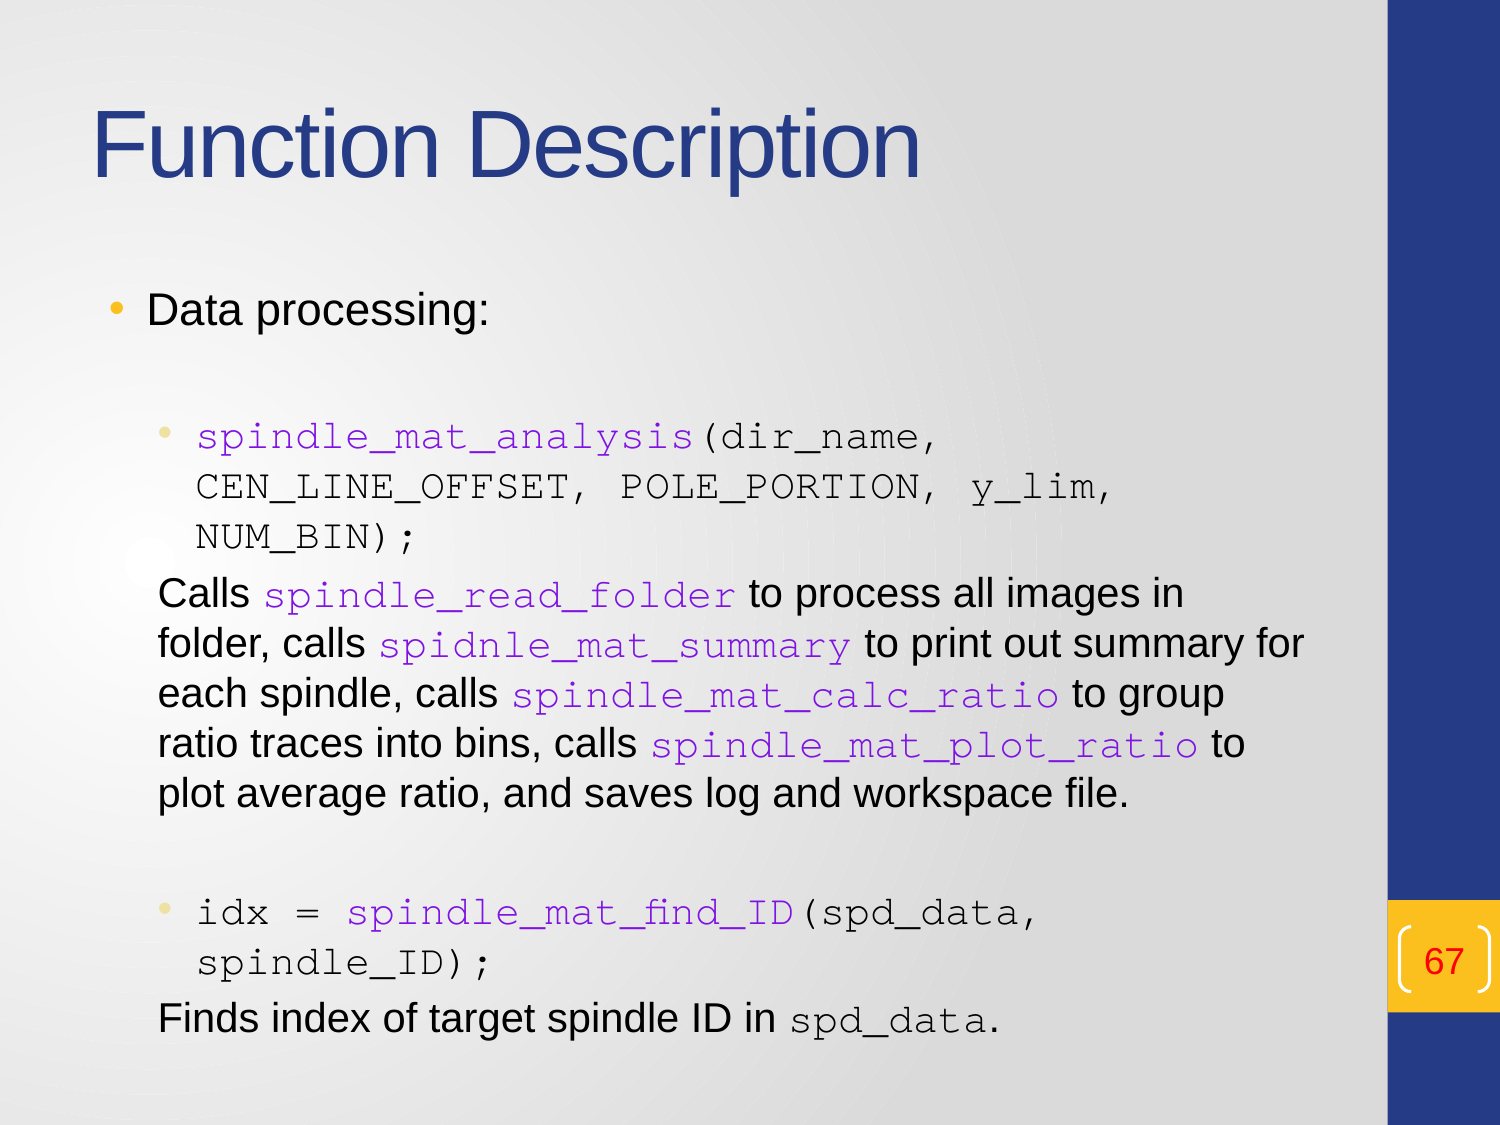

# Function Description
Data processing:

spindle_mat_analysis(dir_name, CEN_LINE_OFFSET, POLE_PORTION, y_lim, NUM_BIN);
Calls spindle_read_folder to process all images in folder, calls spidnle_mat_summary to print out summary for each spindle, calls spindle_mat_calc_ratio to group ratio traces into bins, calls spindle_mat_plot_ratio to plot average ratio, and saves log and workspace file.

idx = spindle_mat_find_ID(spd_data, spindle_ID);
Finds index of target spindle ID in spd_data.

67